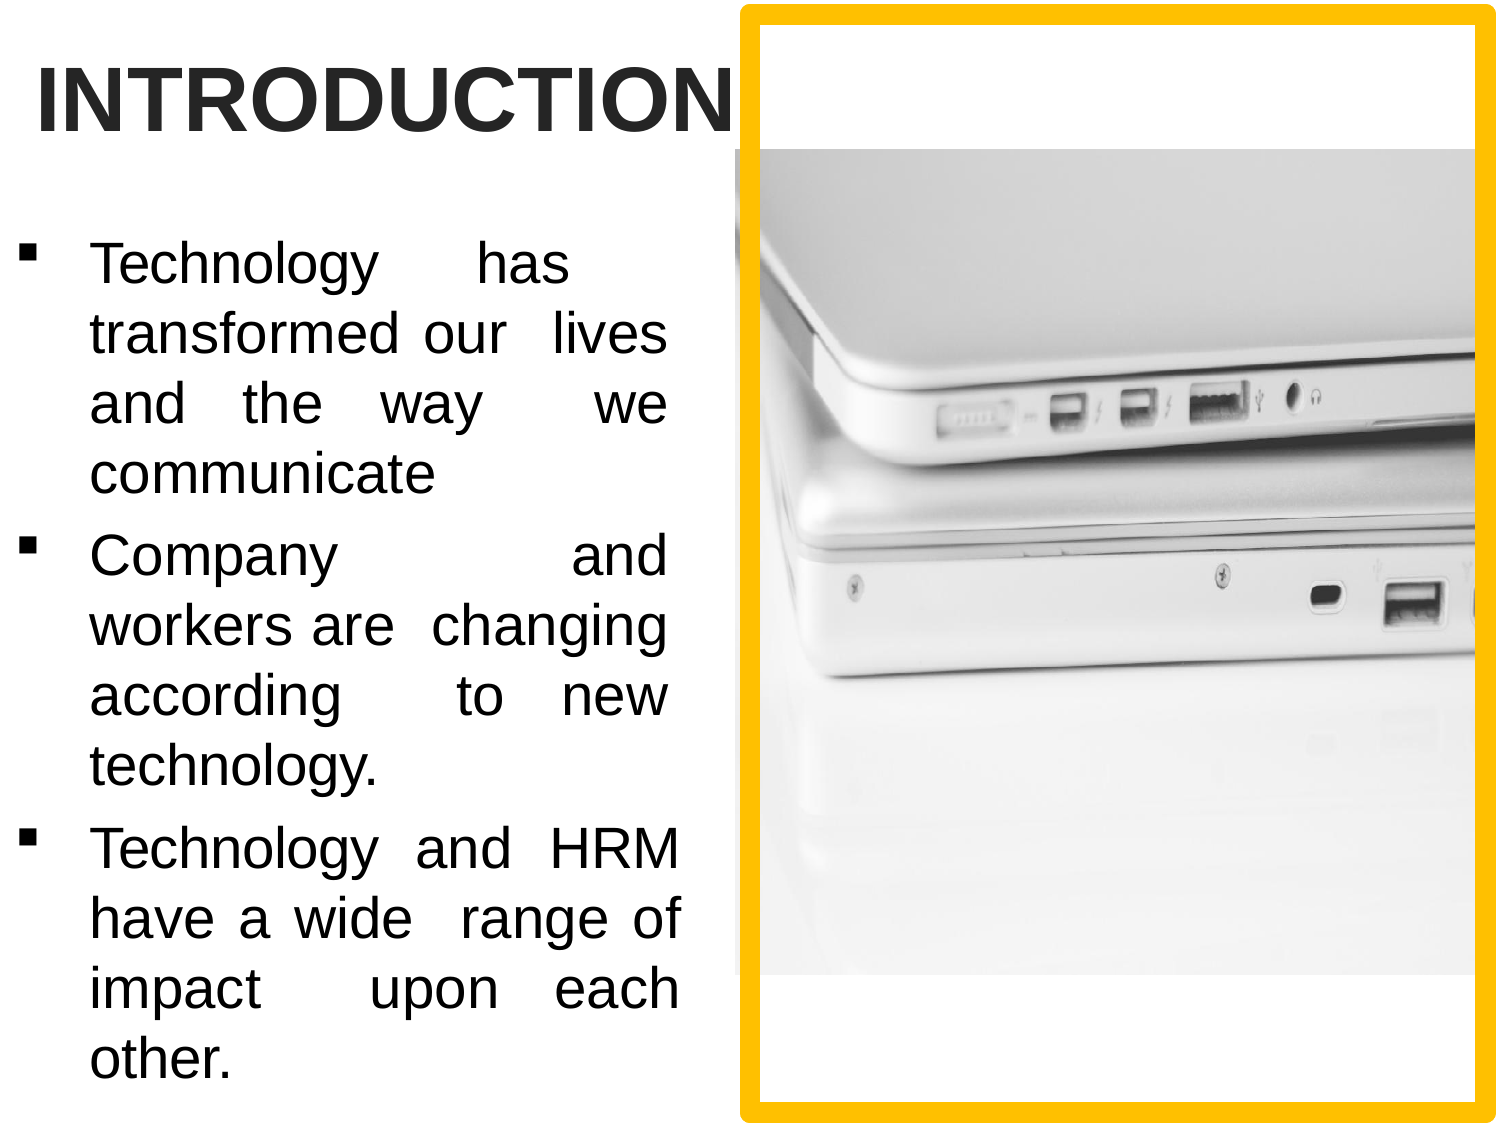

INTRODUCTION
Technology has  transformed our  lives and the way  we communicate
Company and workers are  changing according  to new technology.
Technology and HRM have a wide  range of impact  upon each other.